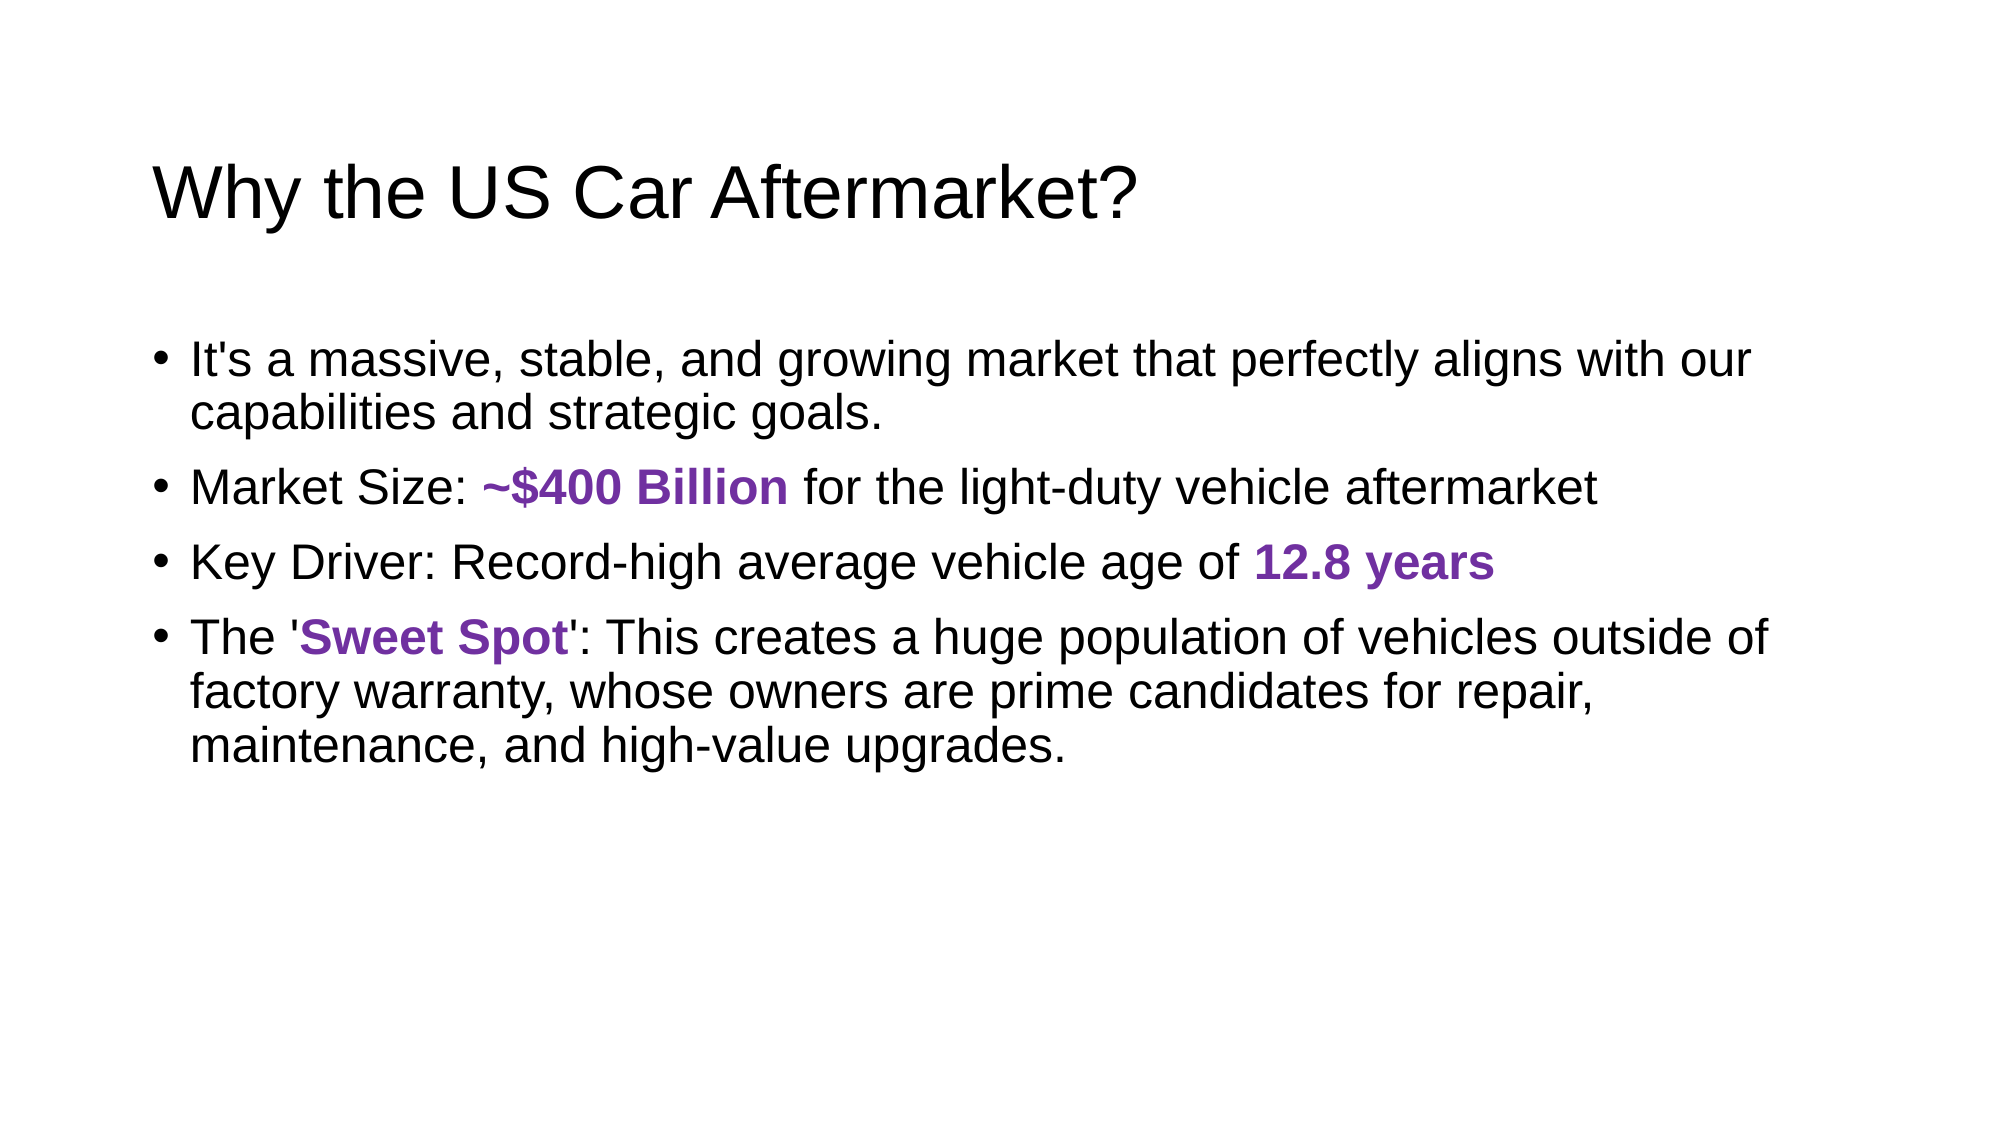

# Why the US Car Aftermarket?
It's a massive, stable, and growing market that perfectly aligns with our capabilities and strategic goals.
Market Size: ~$400 Billion for the light-duty vehicle aftermarket
Key Driver: Record-high average vehicle age of 12.8 years
The 'Sweet Spot': This creates a huge population of vehicles outside of factory warranty, whose owners are prime candidates for repair, maintenance, and high-value upgrades.